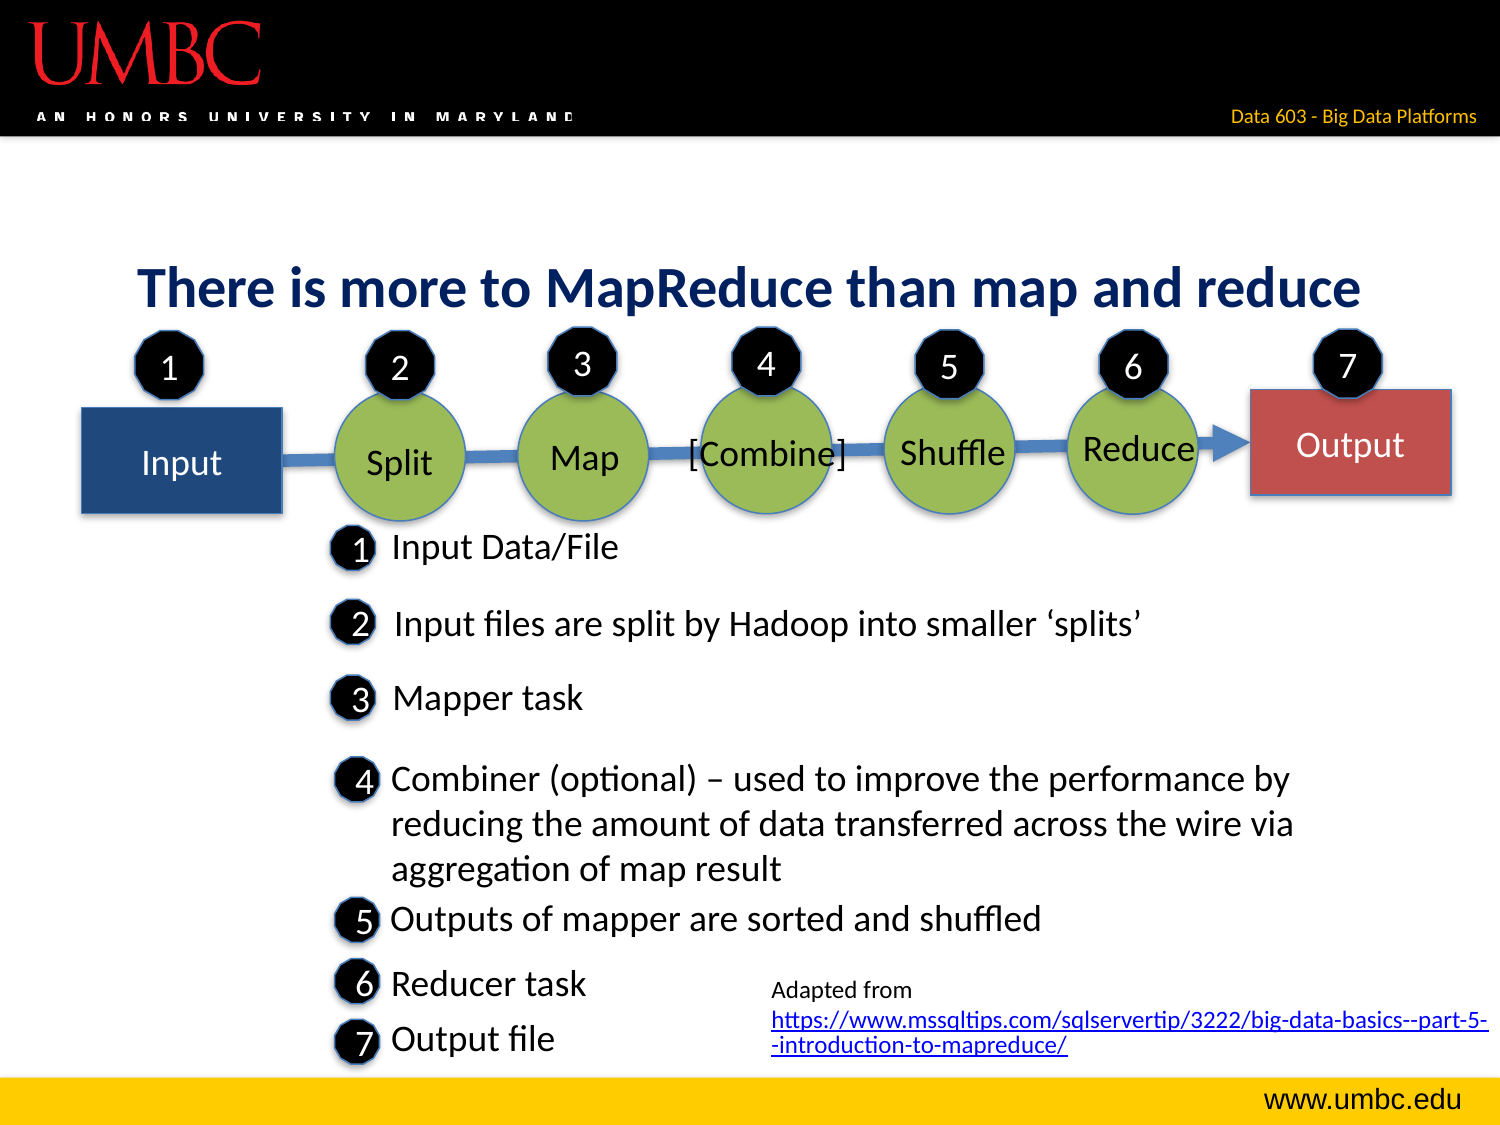

# There is more to MapReduce than map and reduce
3
4
7
6
5
1
2

Output

Input
Reduce
Shuffle
[Combine]
Map
Split
Input Data/File
1
Input files are split by Hadoop into smaller ‘splits’
2
Mapper task
3
Combiner (optional) – used to improve the performance by reducing the amount of data transferred across the wire via aggregation of map result
4
Outputs of mapper are sorted and shuffled
5
Reducer task
6
Adapted from
https://www.mssqltips.com/sqlservertip/3222/big-data-basics--part-5--introduction-to-mapreduce/

Output file
7
https://www.mssqltips.com/sqlservertip/3222/big-data-basics--part-5--introduction-to-mapreduce/